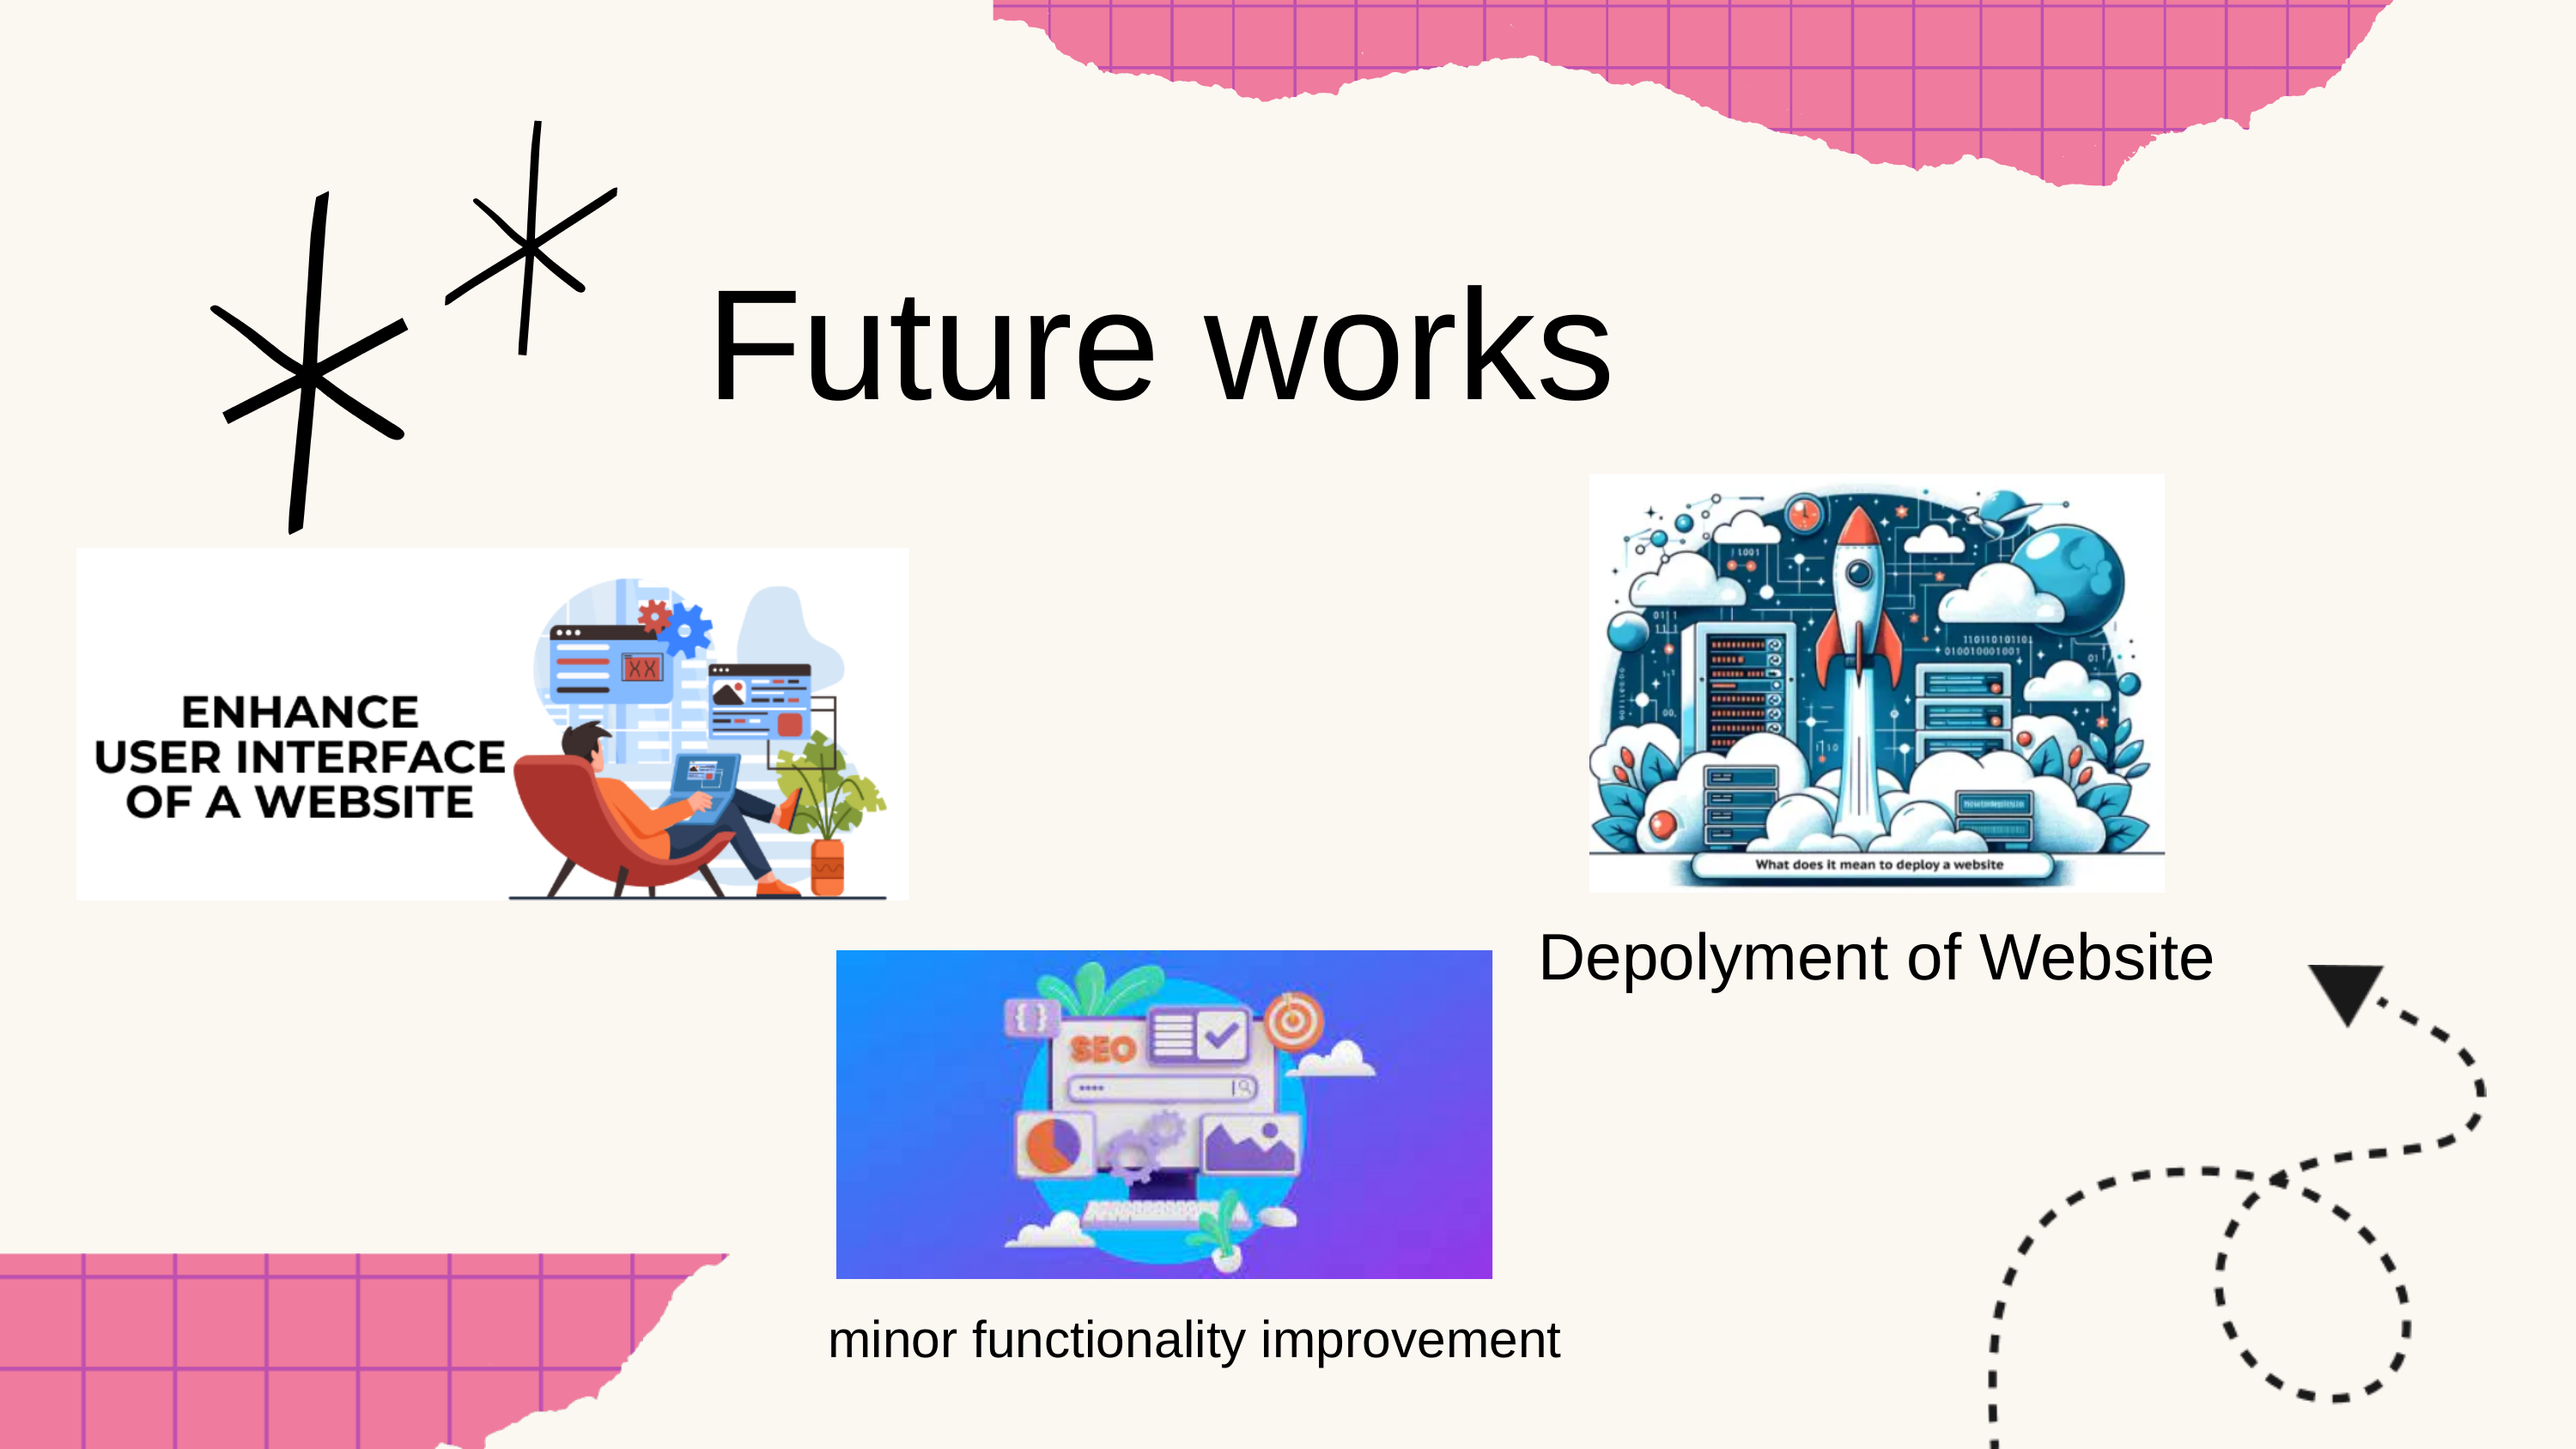

Future works

Depolyment of Website

minor functionality improvement